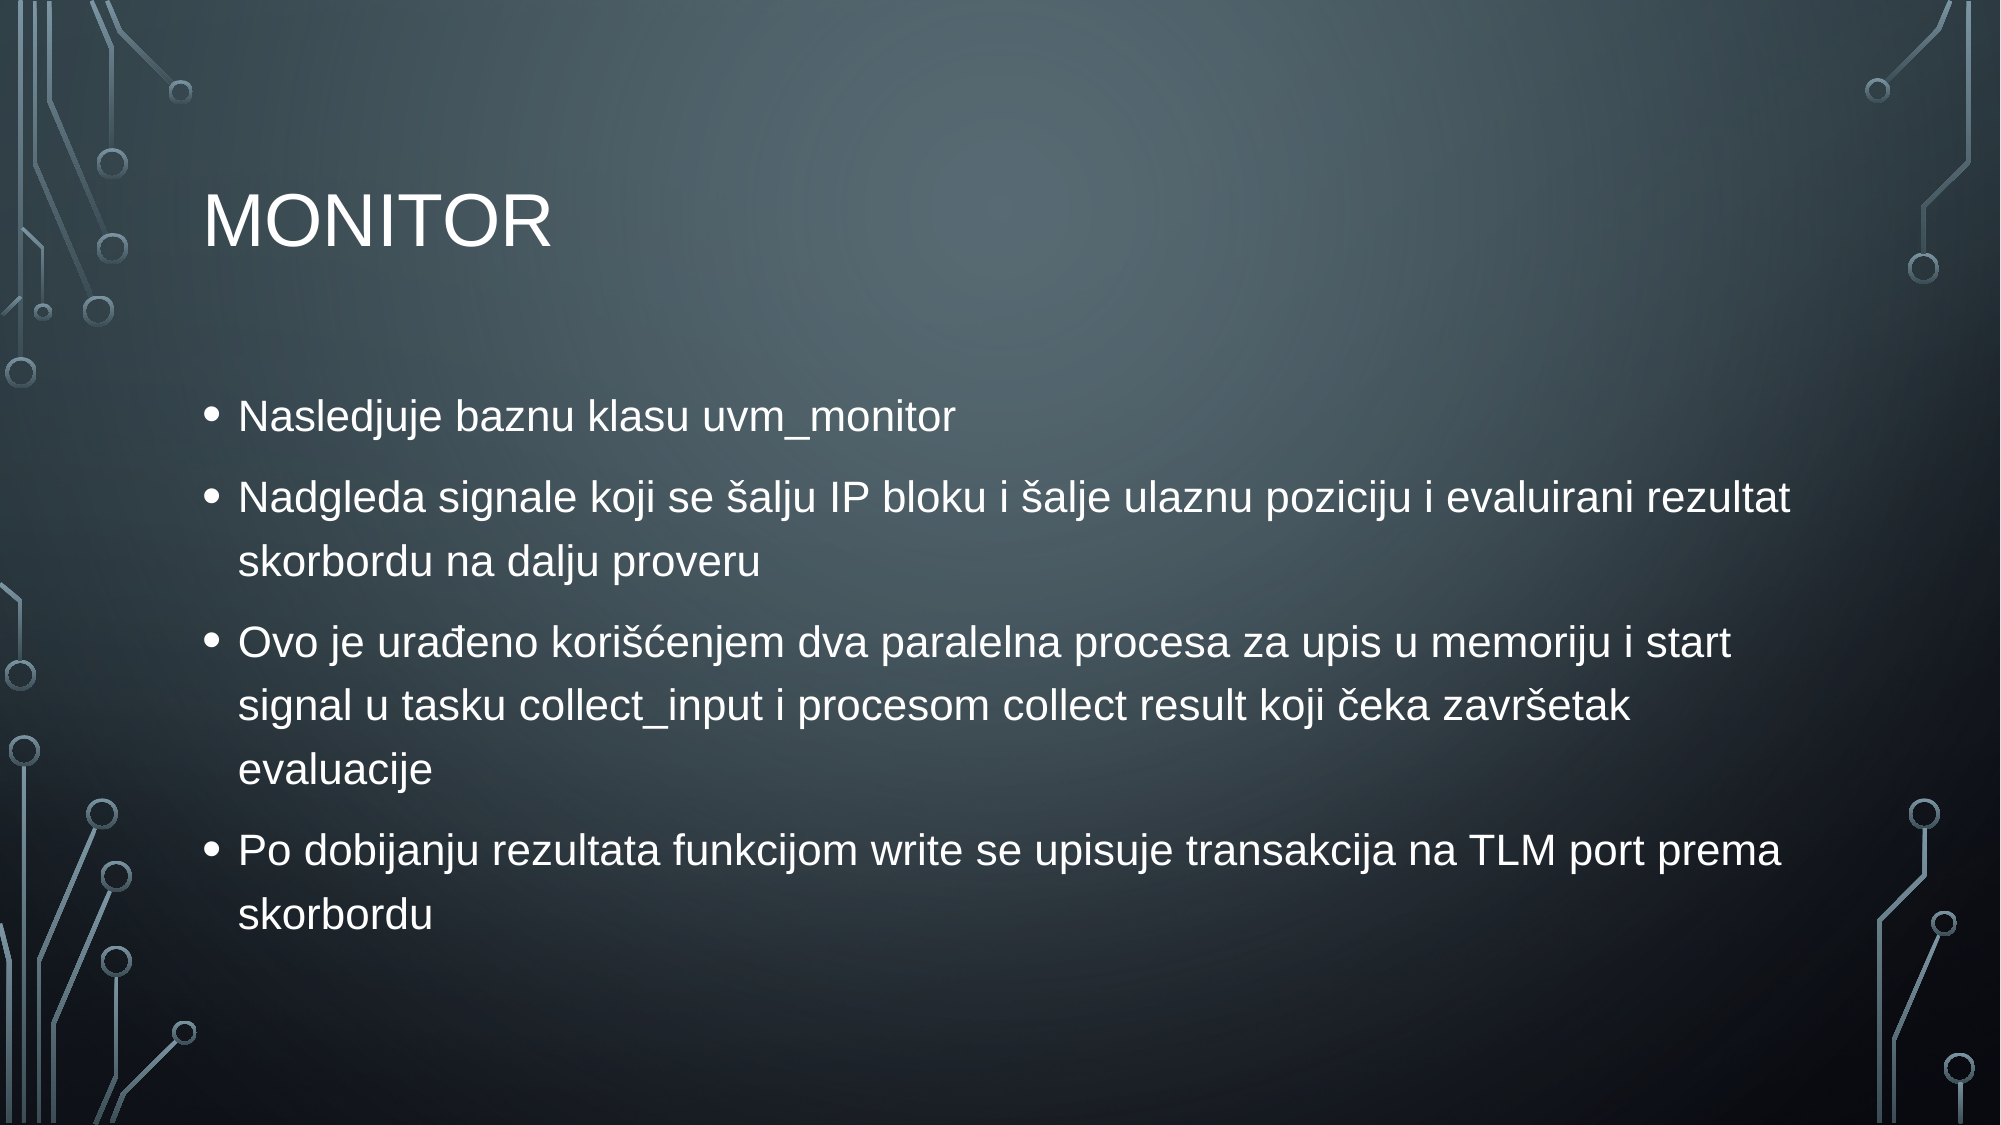

# Monitor
Nasledjuje baznu klasu uvm_monitor
Nadgleda signale koji se šalju IP bloku i šalje ulaznu poziciju i evaluirani rezultat skorbordu na dalju proveru
Ovo je urađeno korišćenjem dva paralelna procesa za upis u memoriju i start signal u tasku collect_input i procesom collect result koji čeka završetak evaluacije
Po dobijanju rezultata funkcijom write se upisuje transakcija na TLM port prema skorbordu